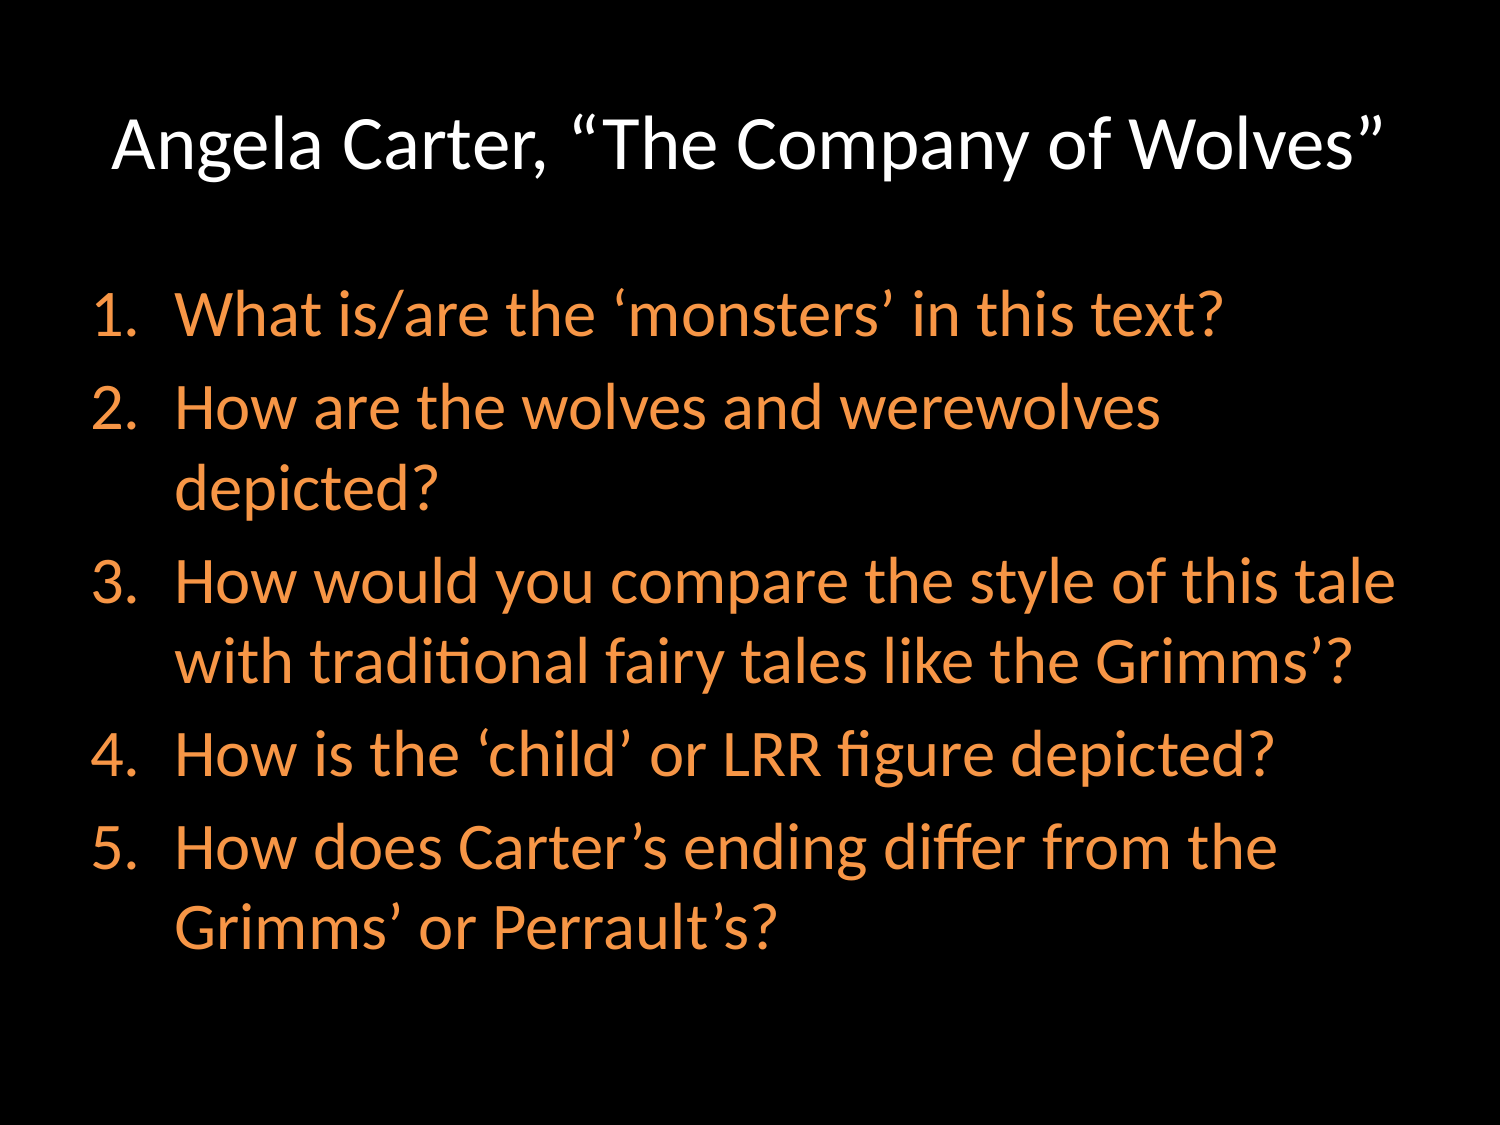

# Angela Carter, “The Company of Wolves”
What is/are the ‘monsters’ in this text?
How are the wolves and werewolves depicted?
How would you compare the style of this tale with traditional fairy tales like the Grimms’?
How is the ‘child’ or LRR figure depicted?
How does Carter’s ending differ from the Grimms’ or Perrault’s?